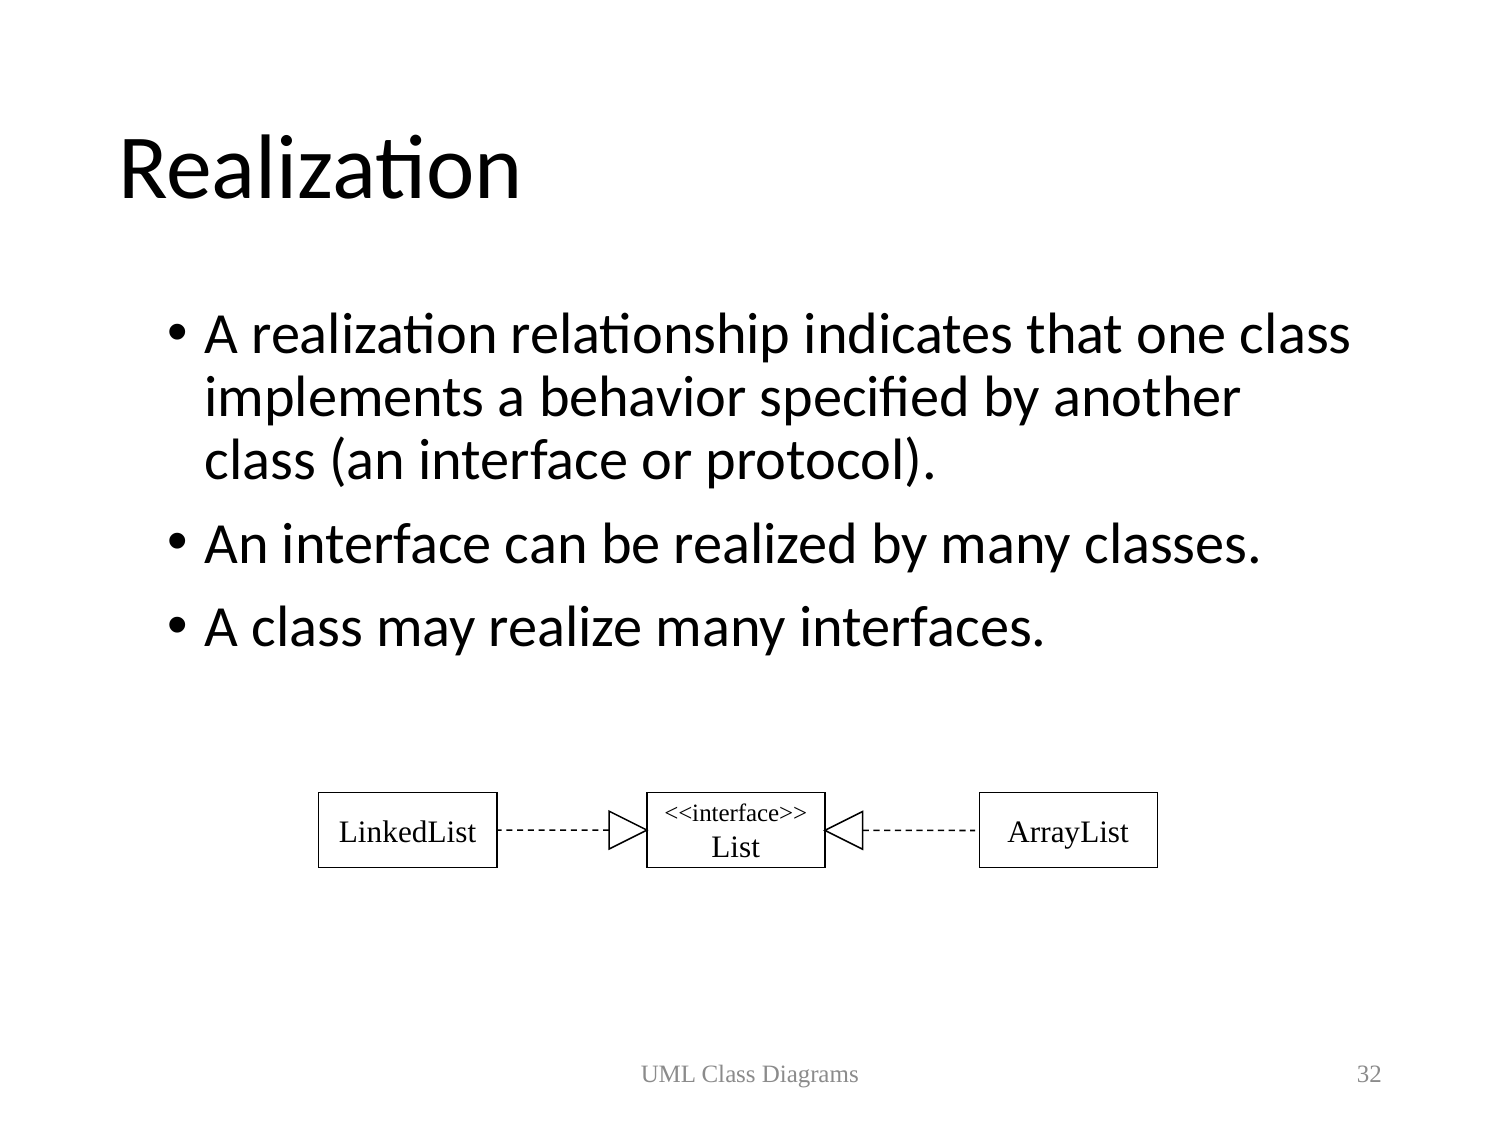

# Realization
A realization relationship indicates that one class implements a behavior specified by another class (an interface or protocol).
An interface can be realized by many classes.
A class may realize many interfaces.
LinkedList
<<interface>>
List
ArrayList

UML Class Diagrams
32